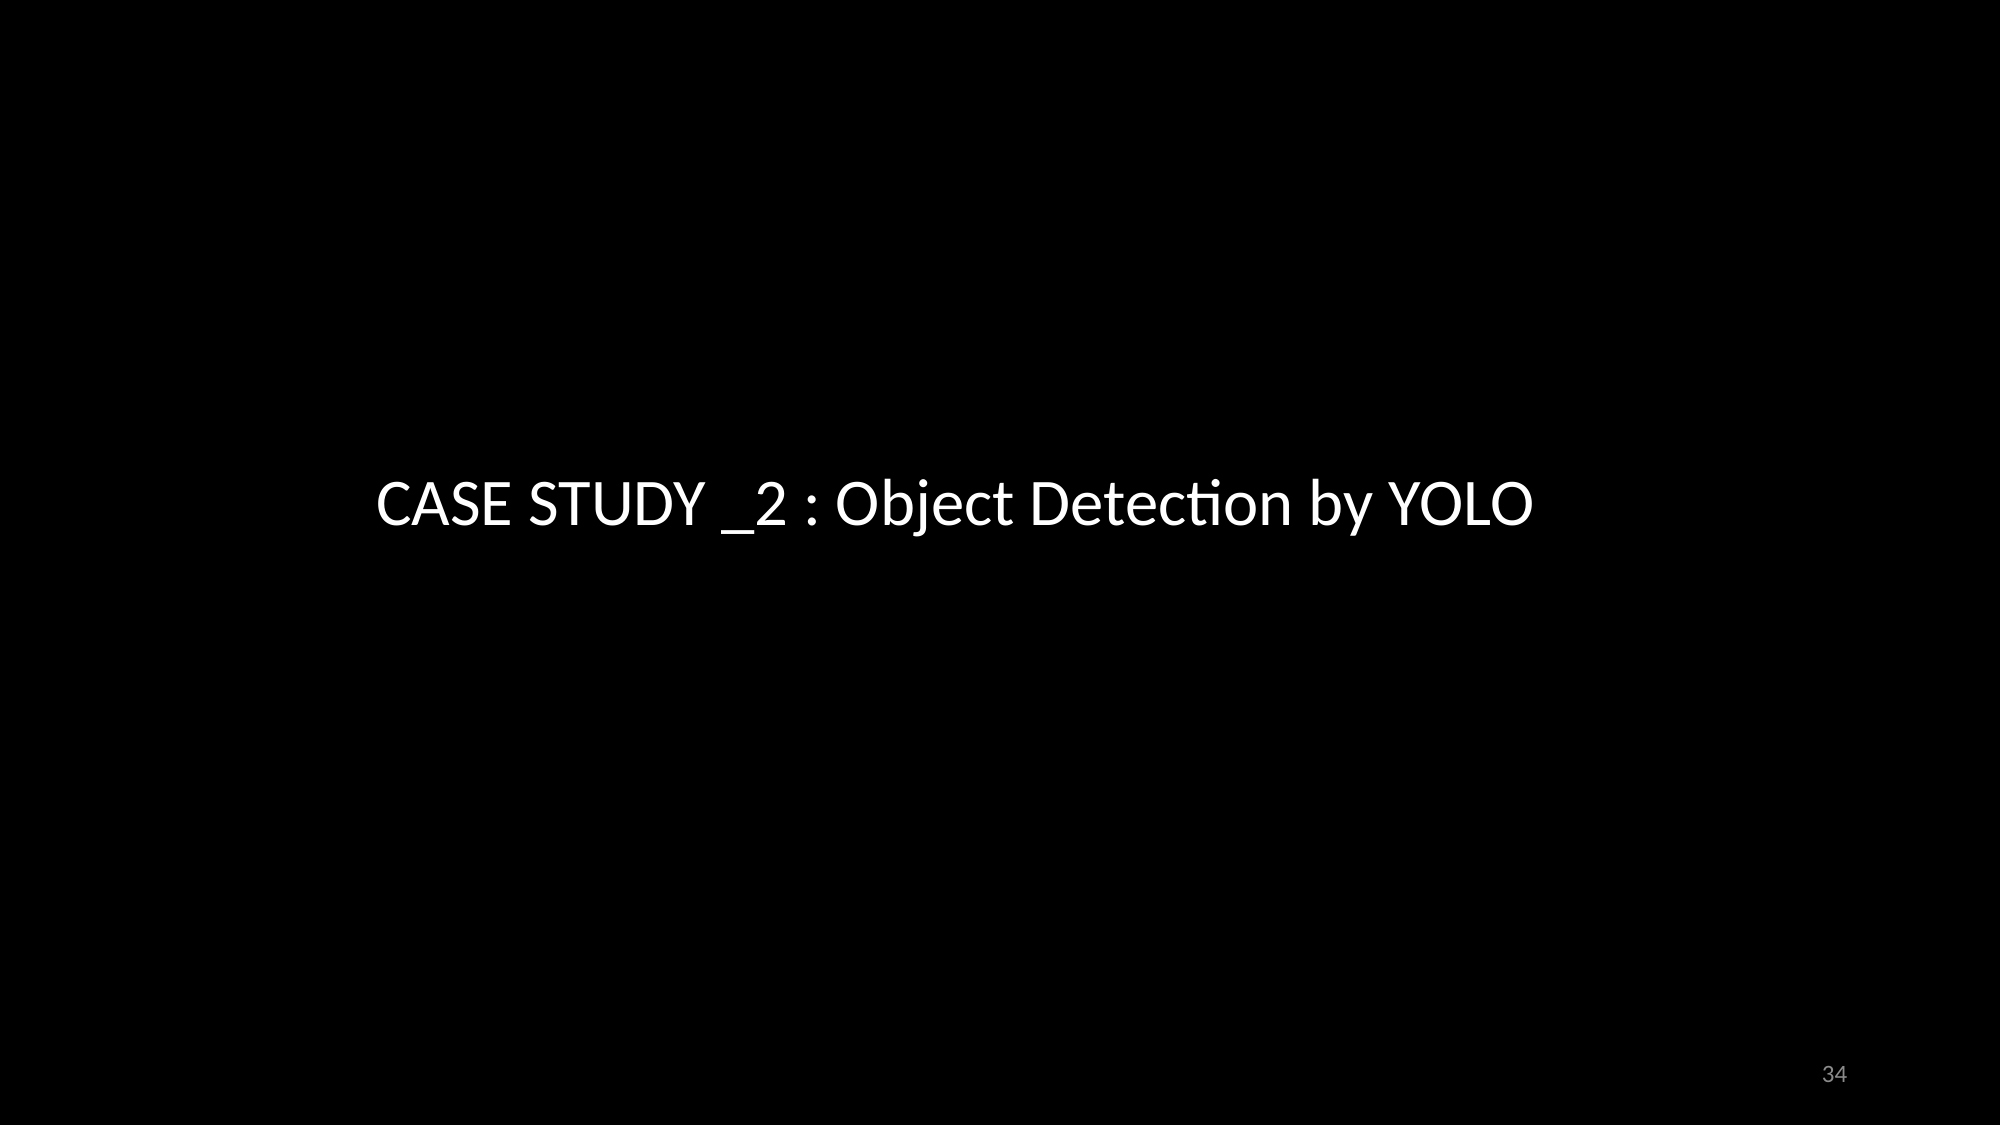

CASE STUDY _2 : Object Detection by YOLO
34